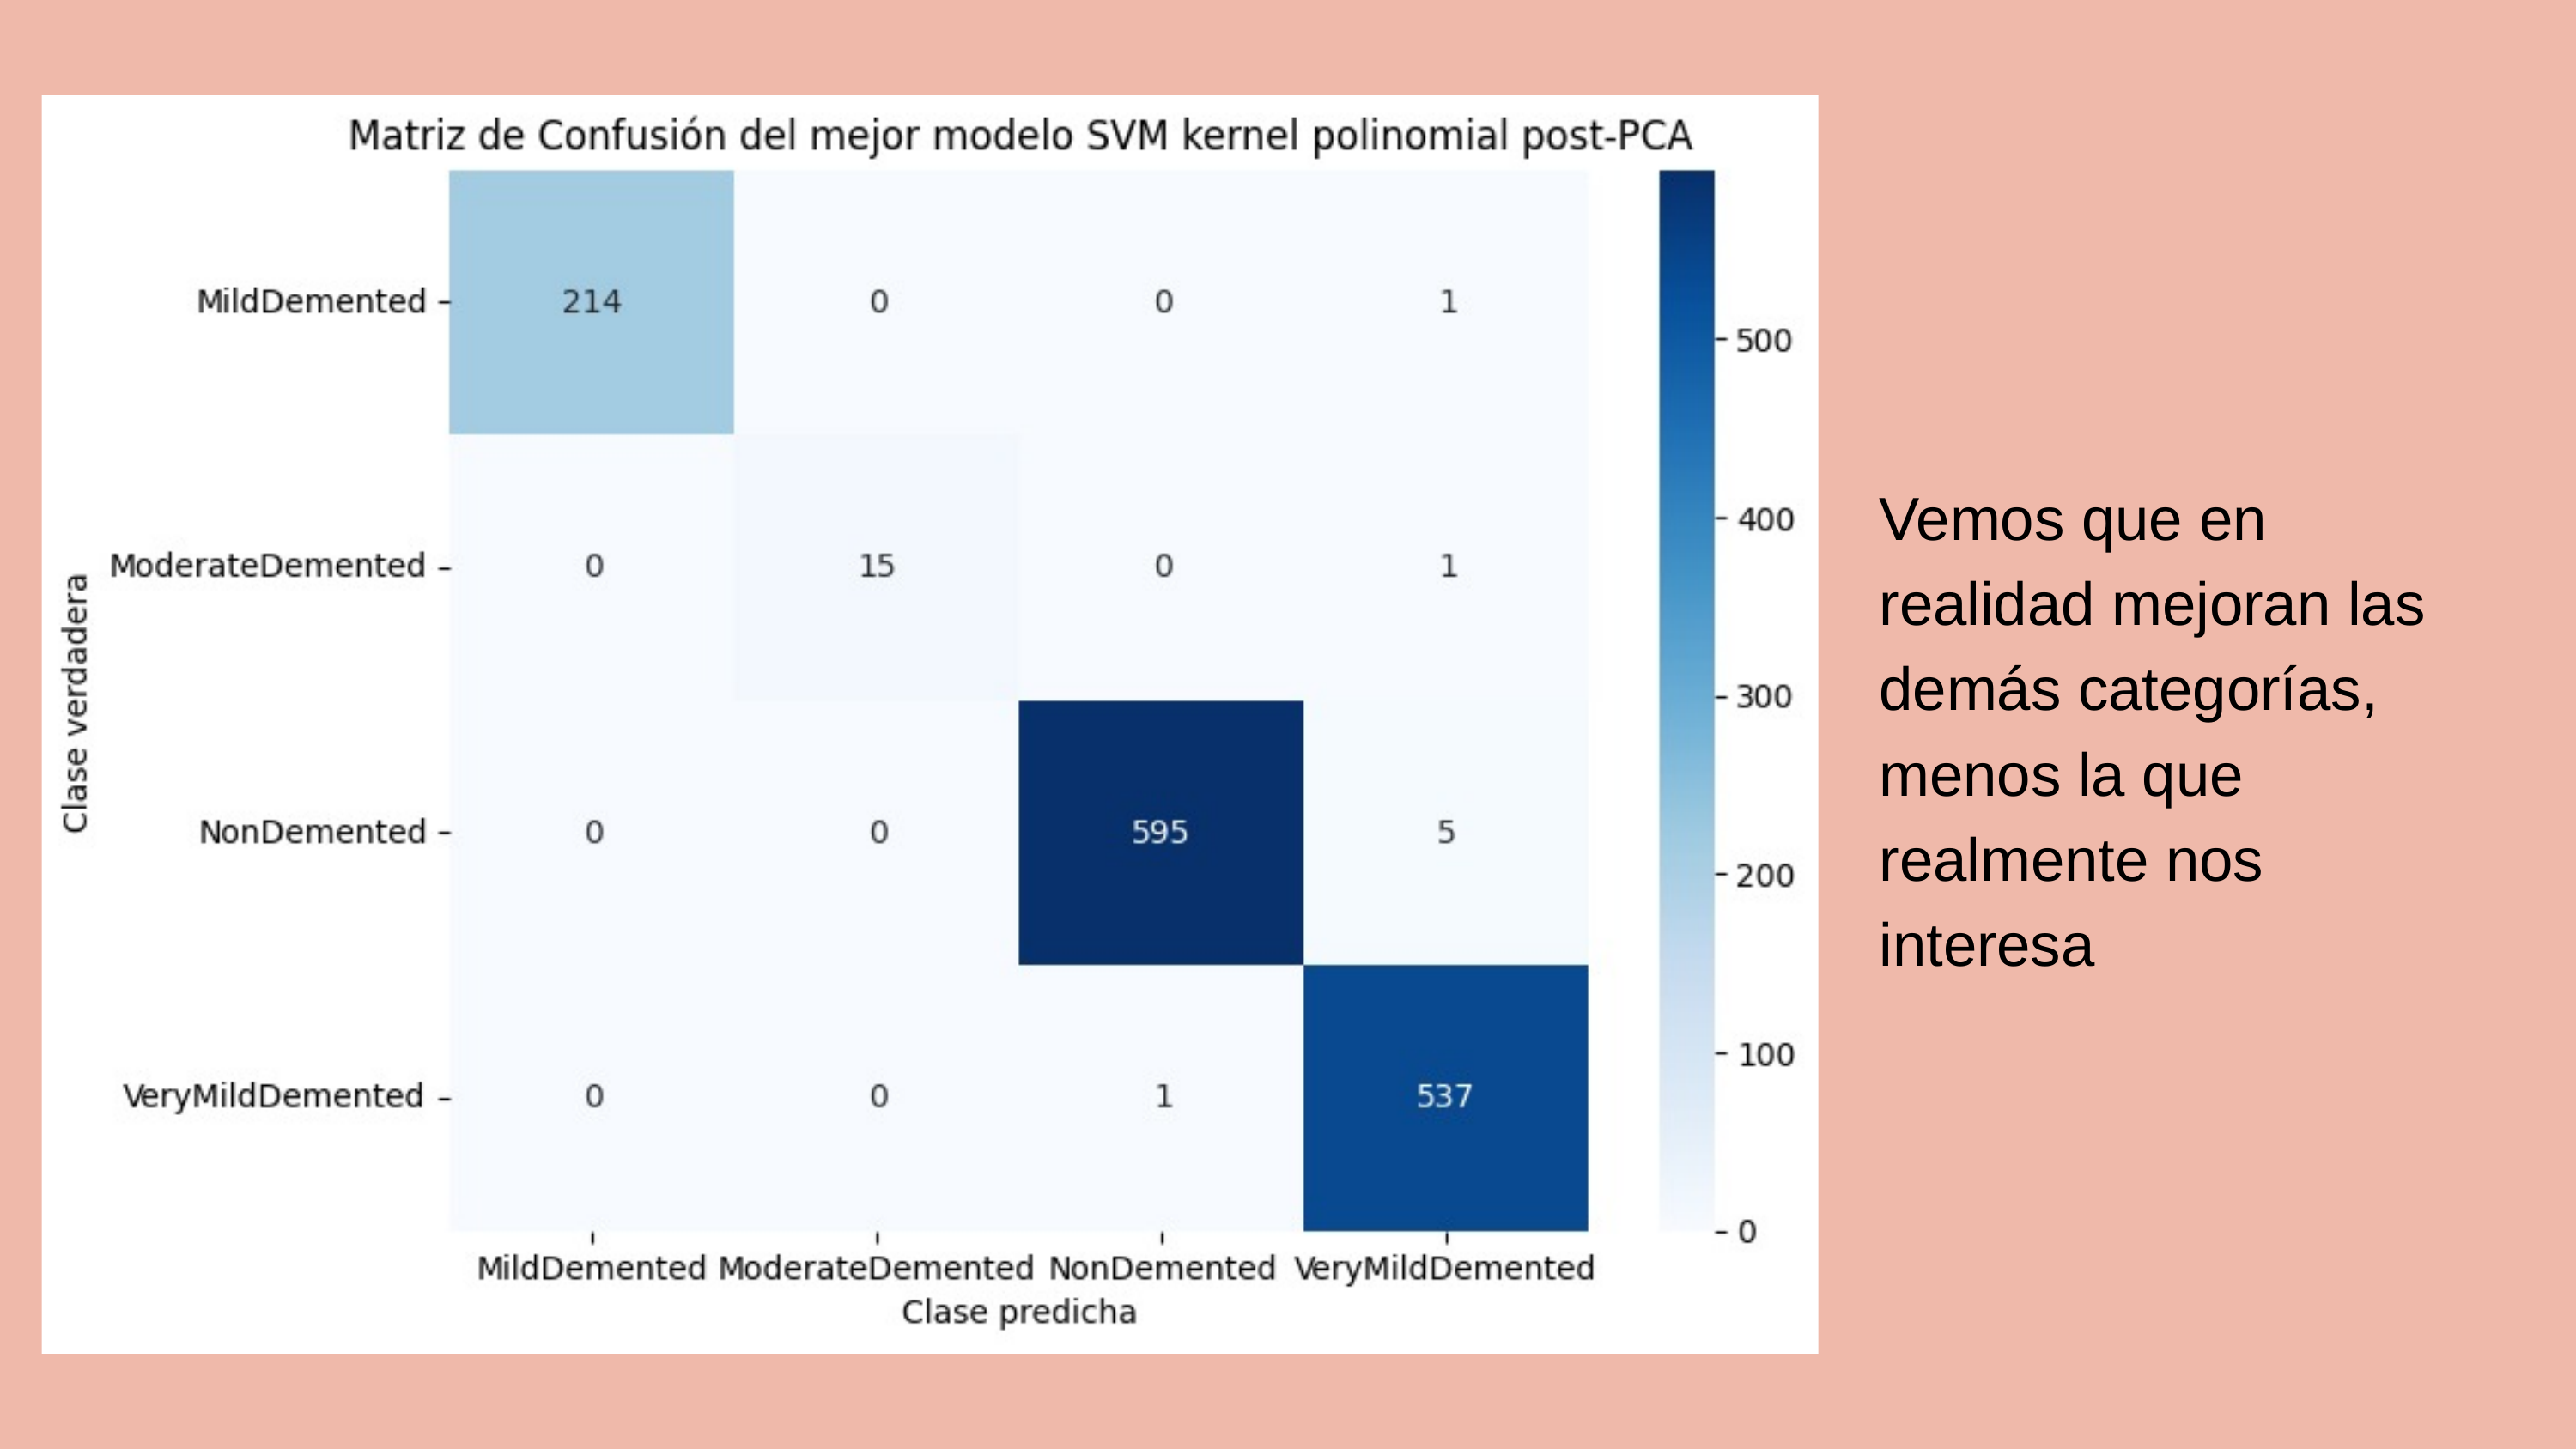

Vemos que en realidad mejoran las demás categorías, menos la que realmente nos interesa